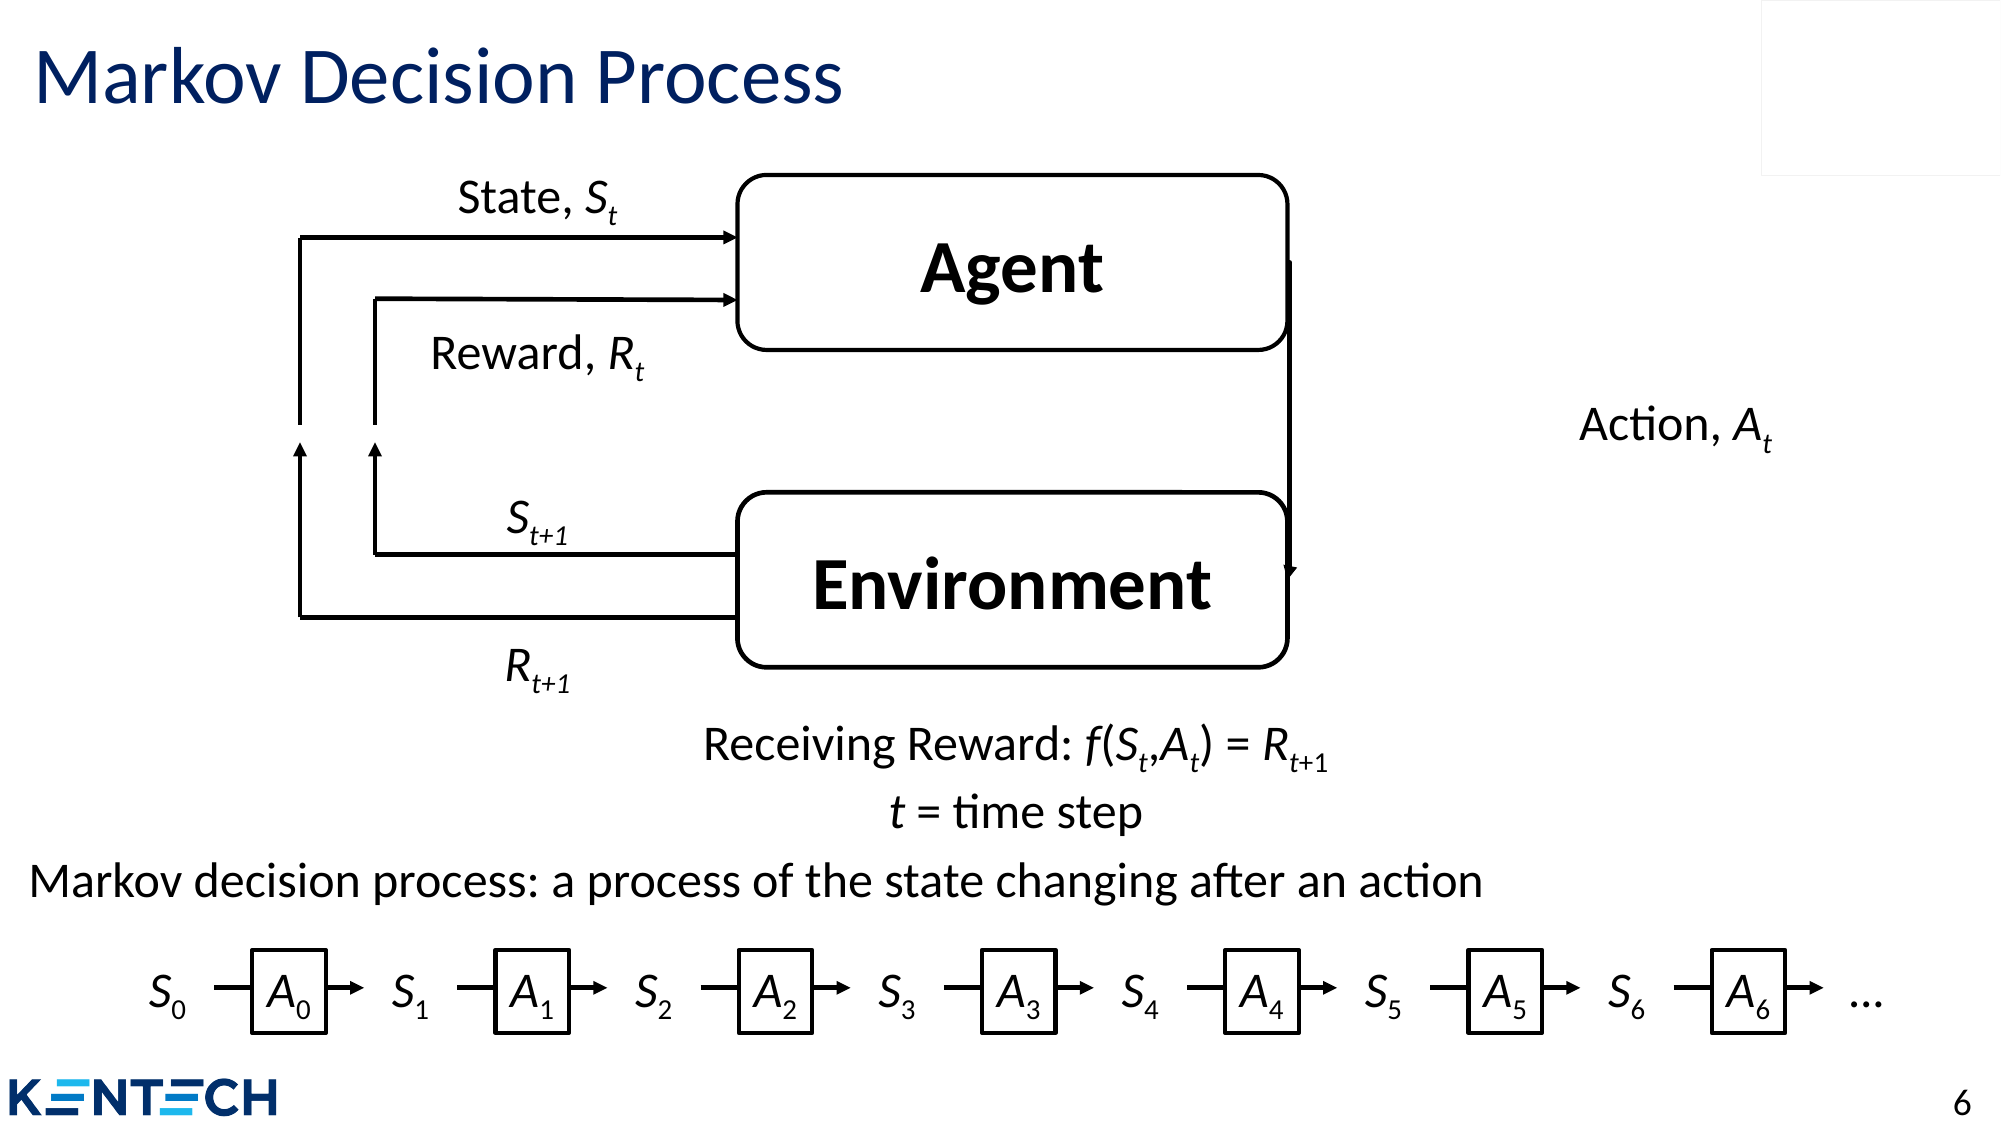

# Markov Decision Process
State, St
Agent
Reward, Rt
Action, At
St+1
Environment
Rt+1
Receiving Reward: f(St,At) = Rt+1
t = time step
Markov decision process: a process of the state changing after an action
S0
A0
S1
A1
S2
A2
S3
A3
S4
A4
S5
A5
S6
A6
…
6